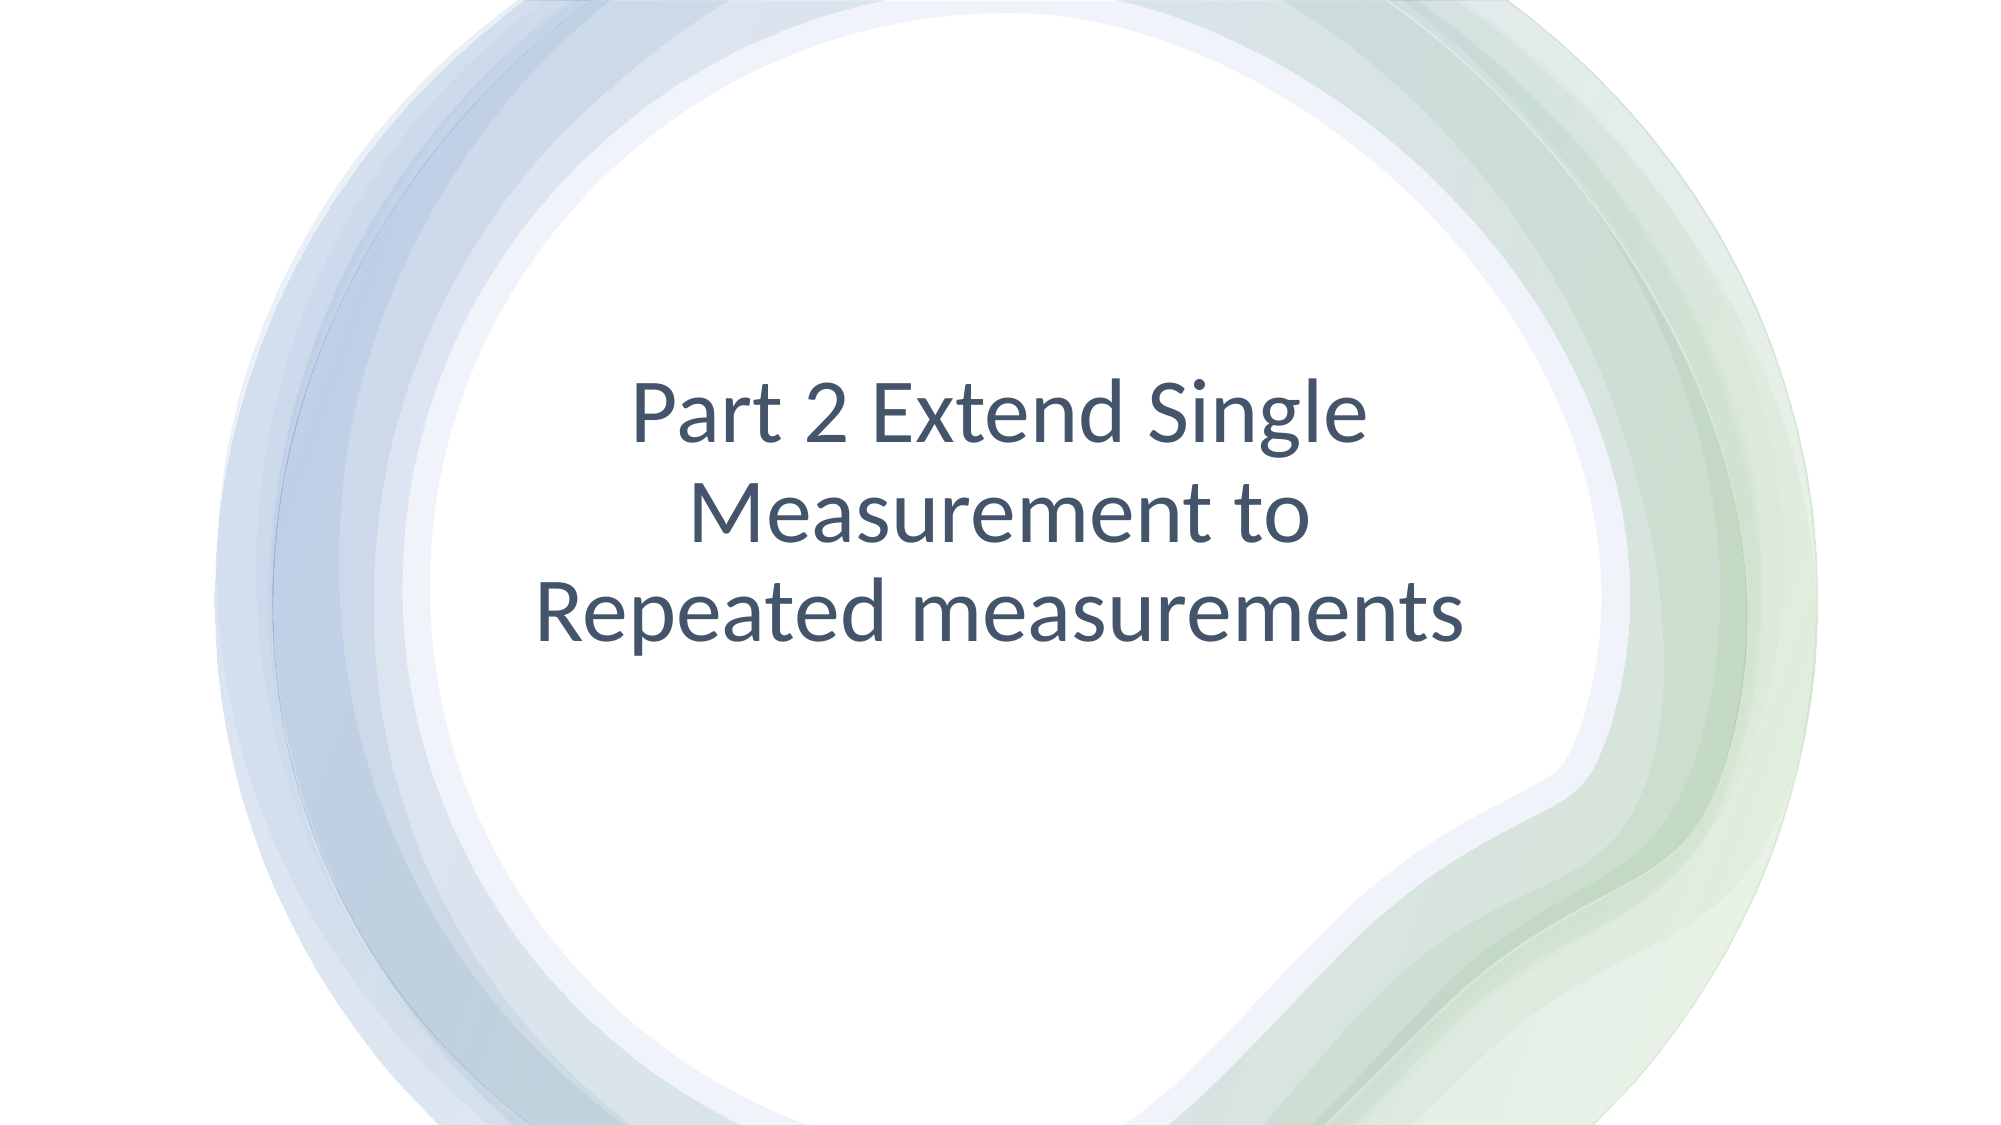

# Part 2 Extend Single Measurement to Repeated measurements